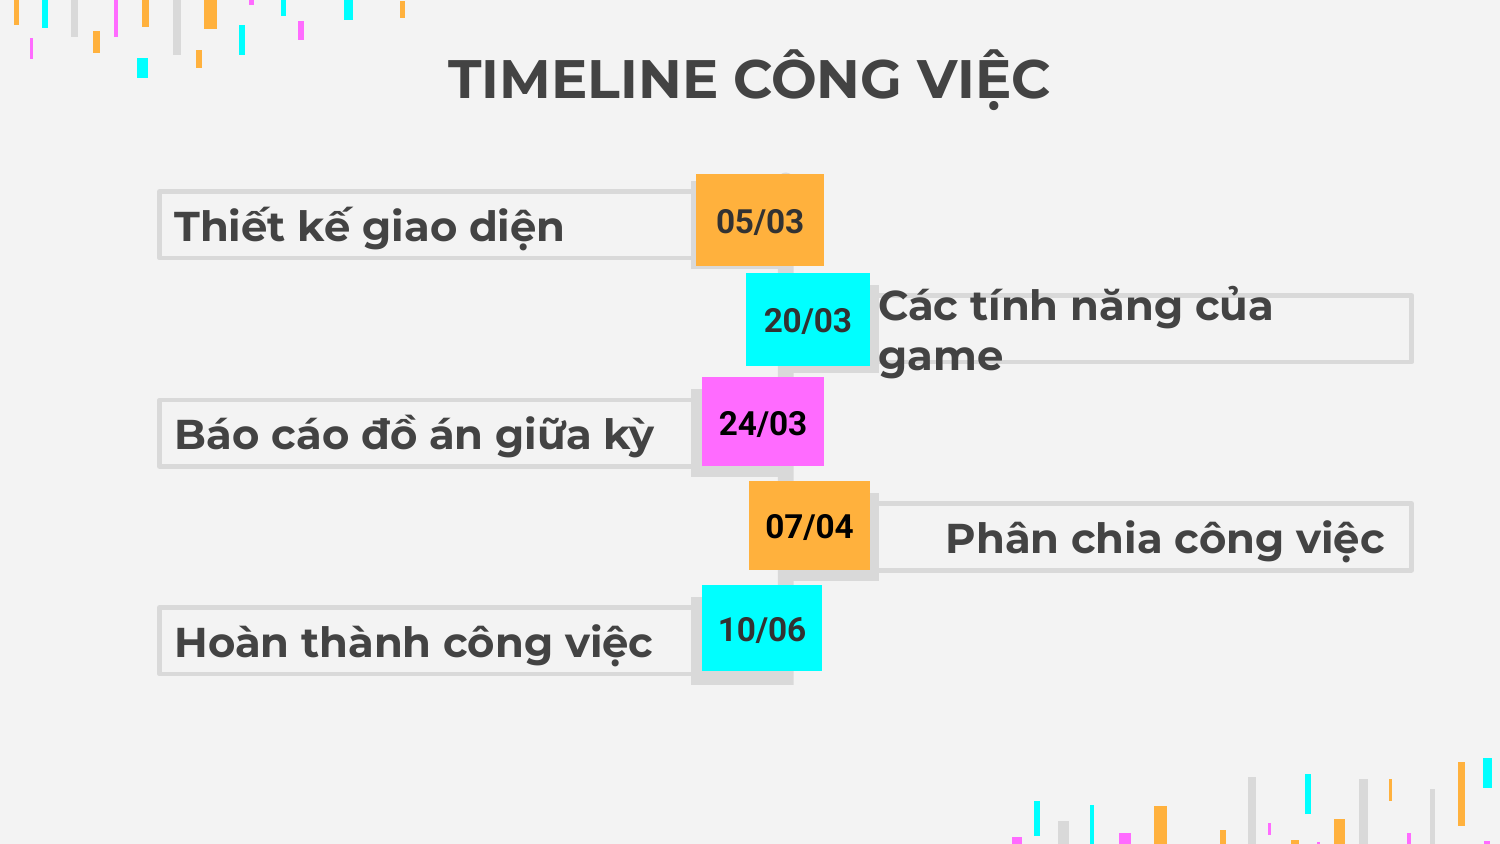

# TIMELINE CÔNG VIỆC

05/03

Thiết kế giao diện
20/03

Các tính năng của game
24/03

Báo cáo đồ án giữa kỳ
07/04

Phân chia công việc
10/06

Hoàn thành công việc